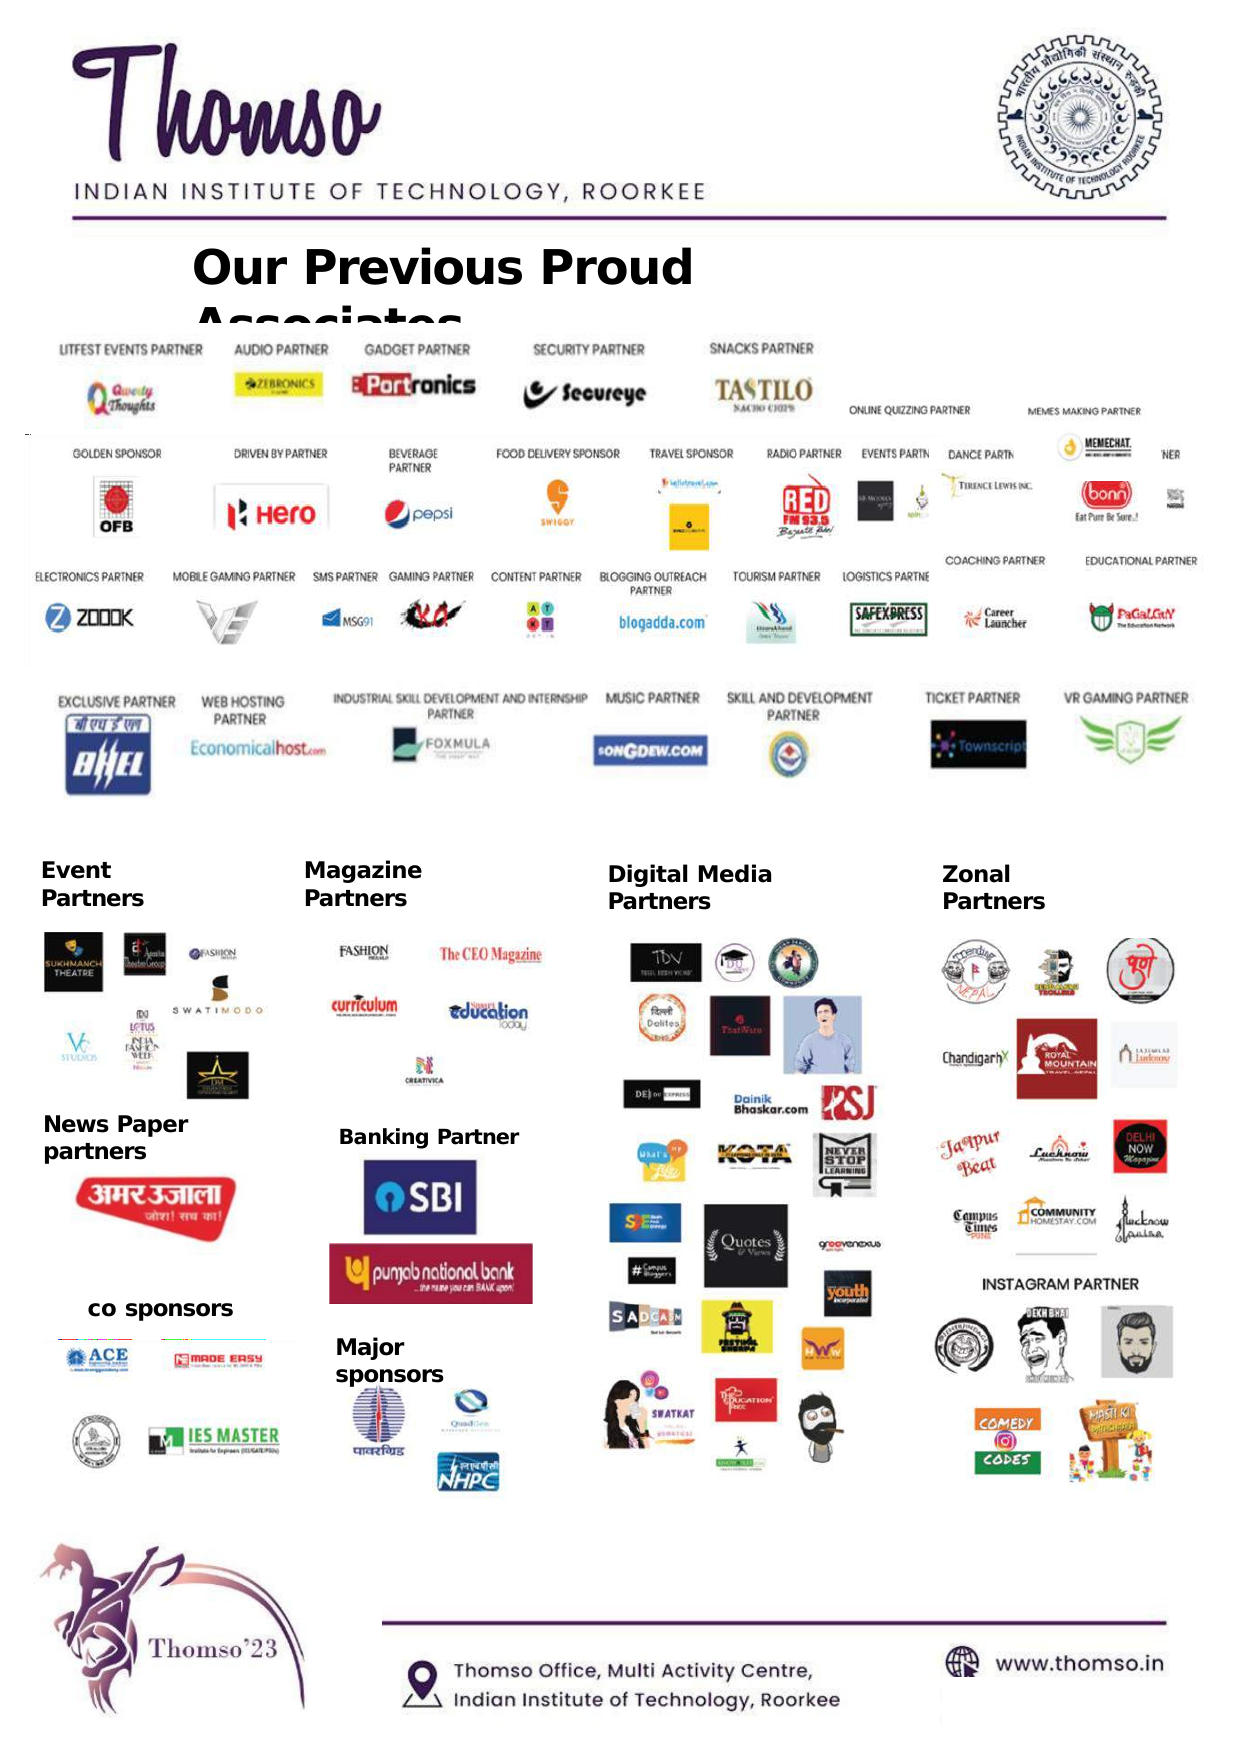

# Our Previous Proud Associates

Event Partners
Magazine Partners
Digital Media Partners
Zonal Partners

News Paper partners
Banking Partner

co sponsors
Major sponsors